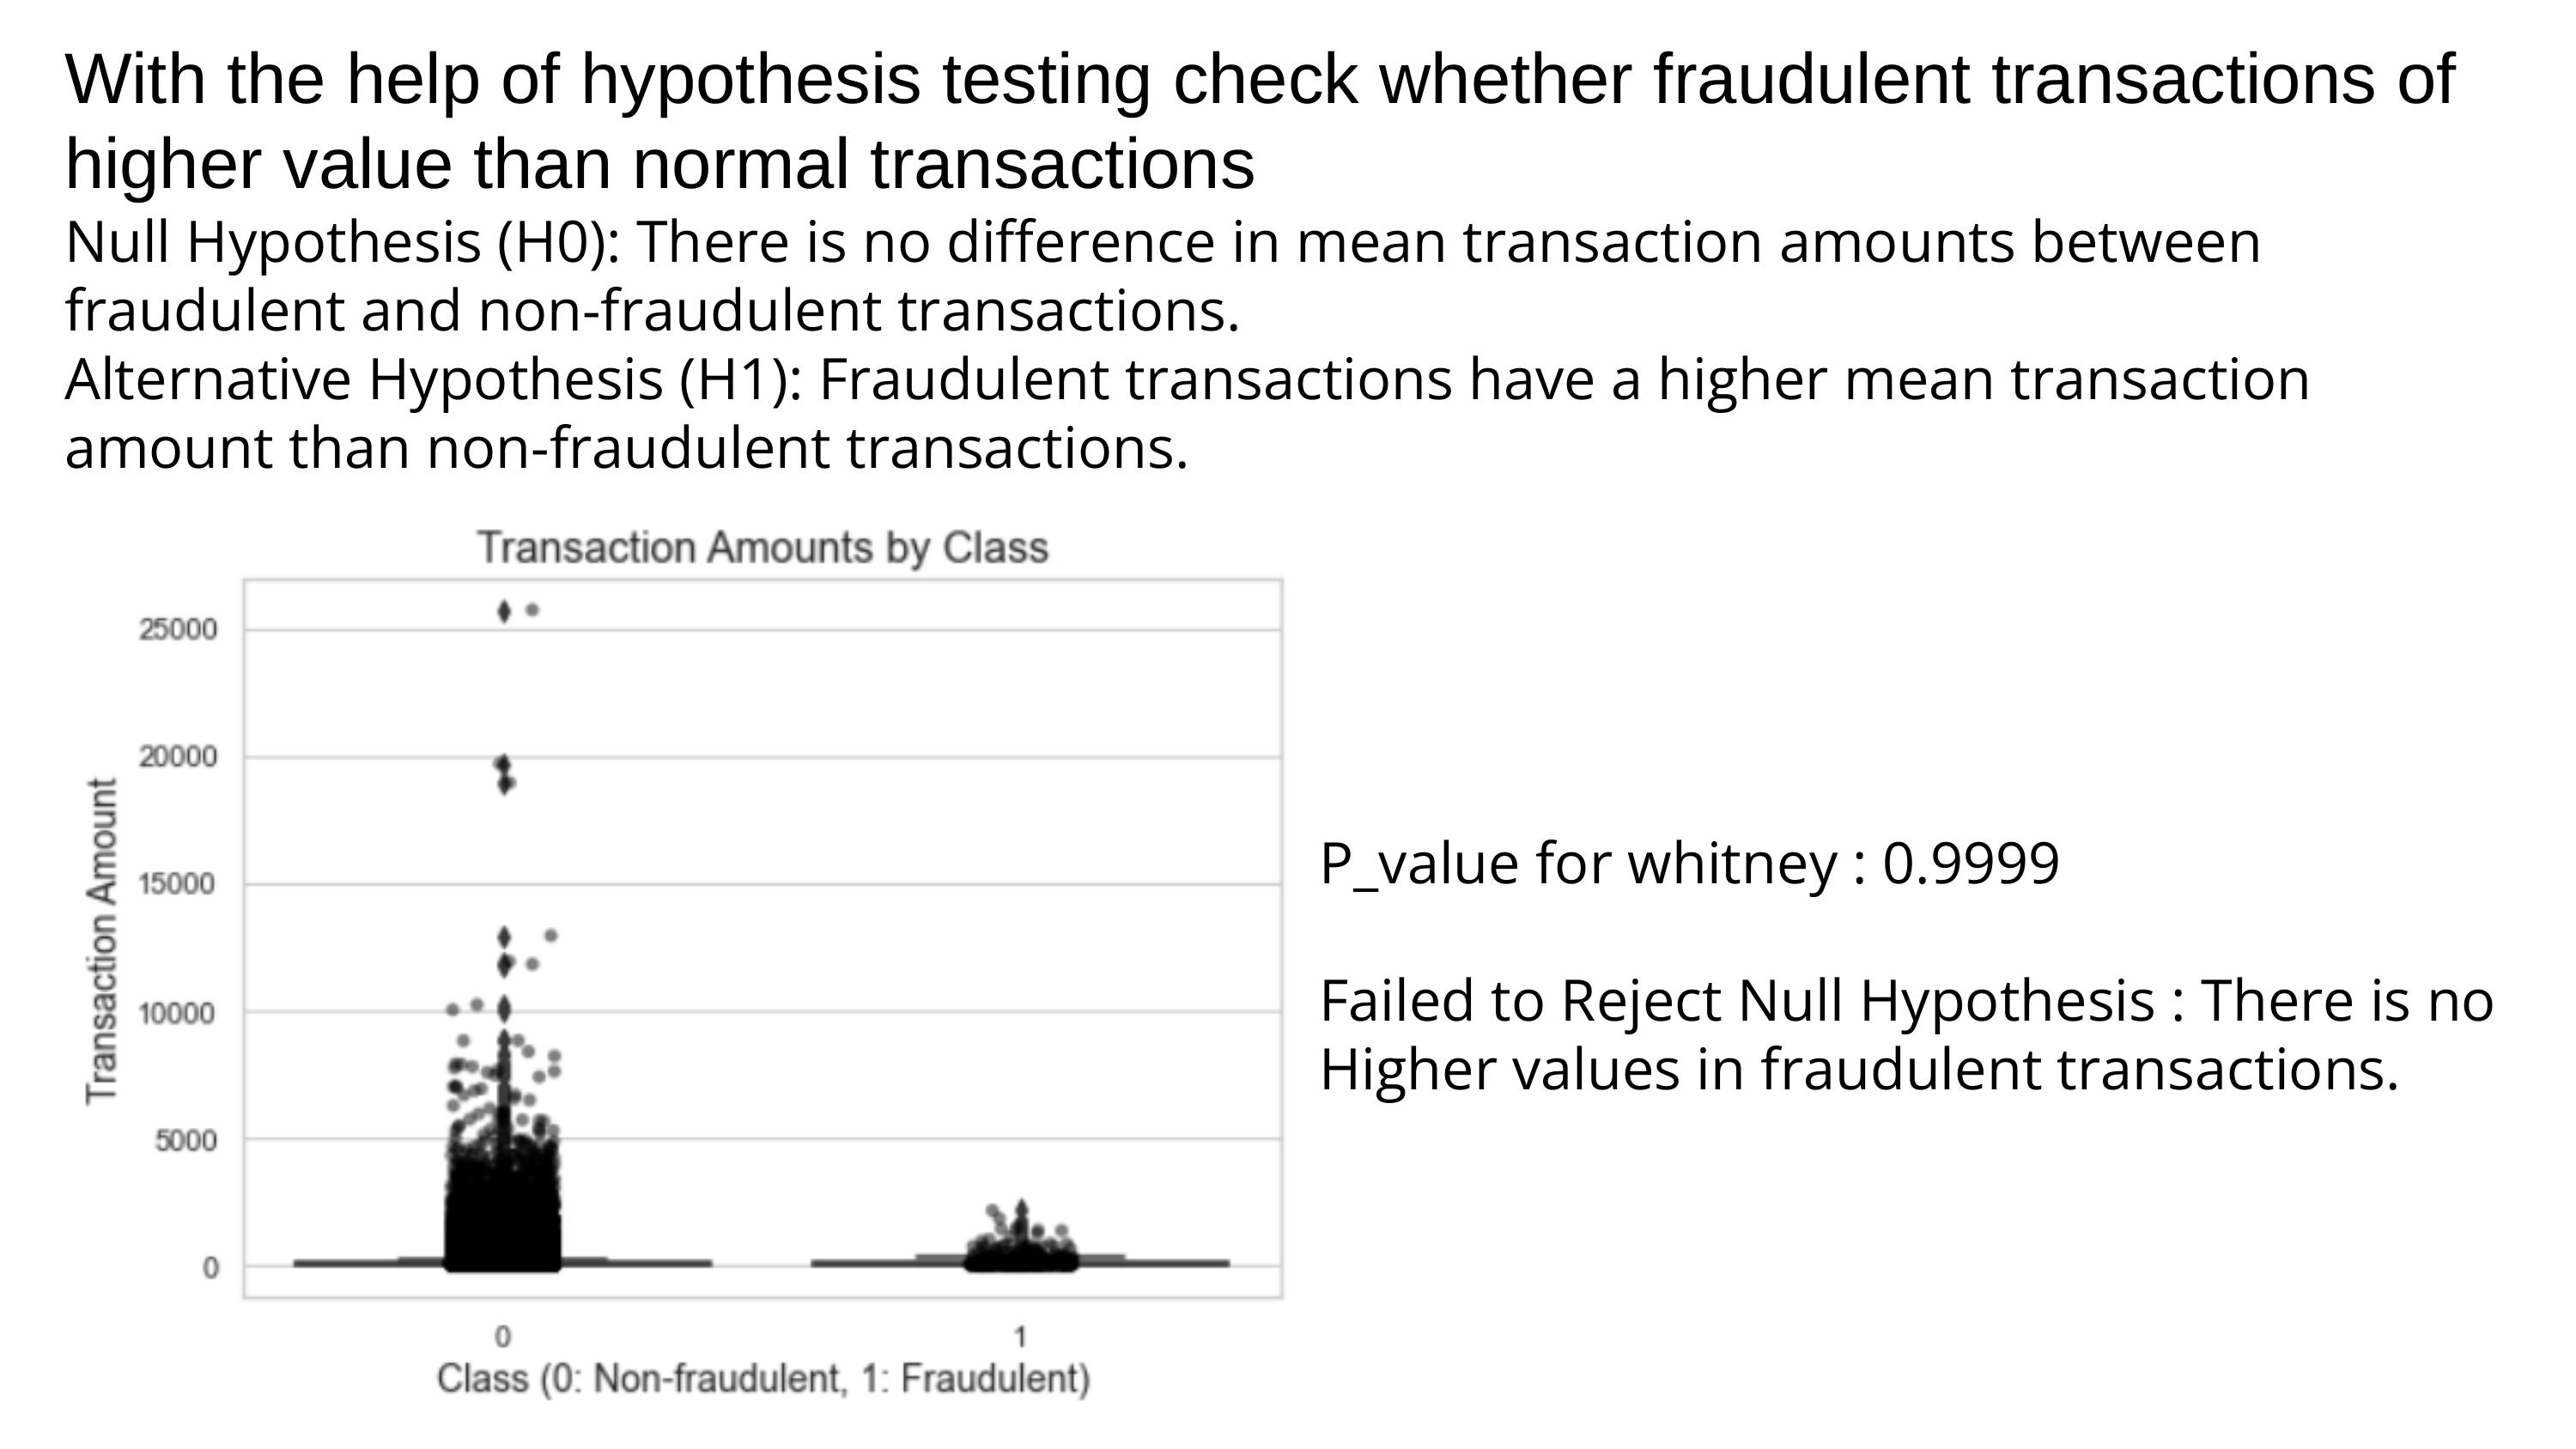

With the help of hypothesis testing check whether fraudulent transactions of higher value than normal transactions
Null Hypothesis (H0): There is no difference in mean transaction amounts between fraudulent and non-fraudulent transactions.
Alternative Hypothesis (H1): Fraudulent transactions have a higher mean transaction amount than non-fraudulent transactions.

P_value for whitney : 0.9999

Failed to Reject Null Hypothesis : There is no Higher values in fraudulent transactions.